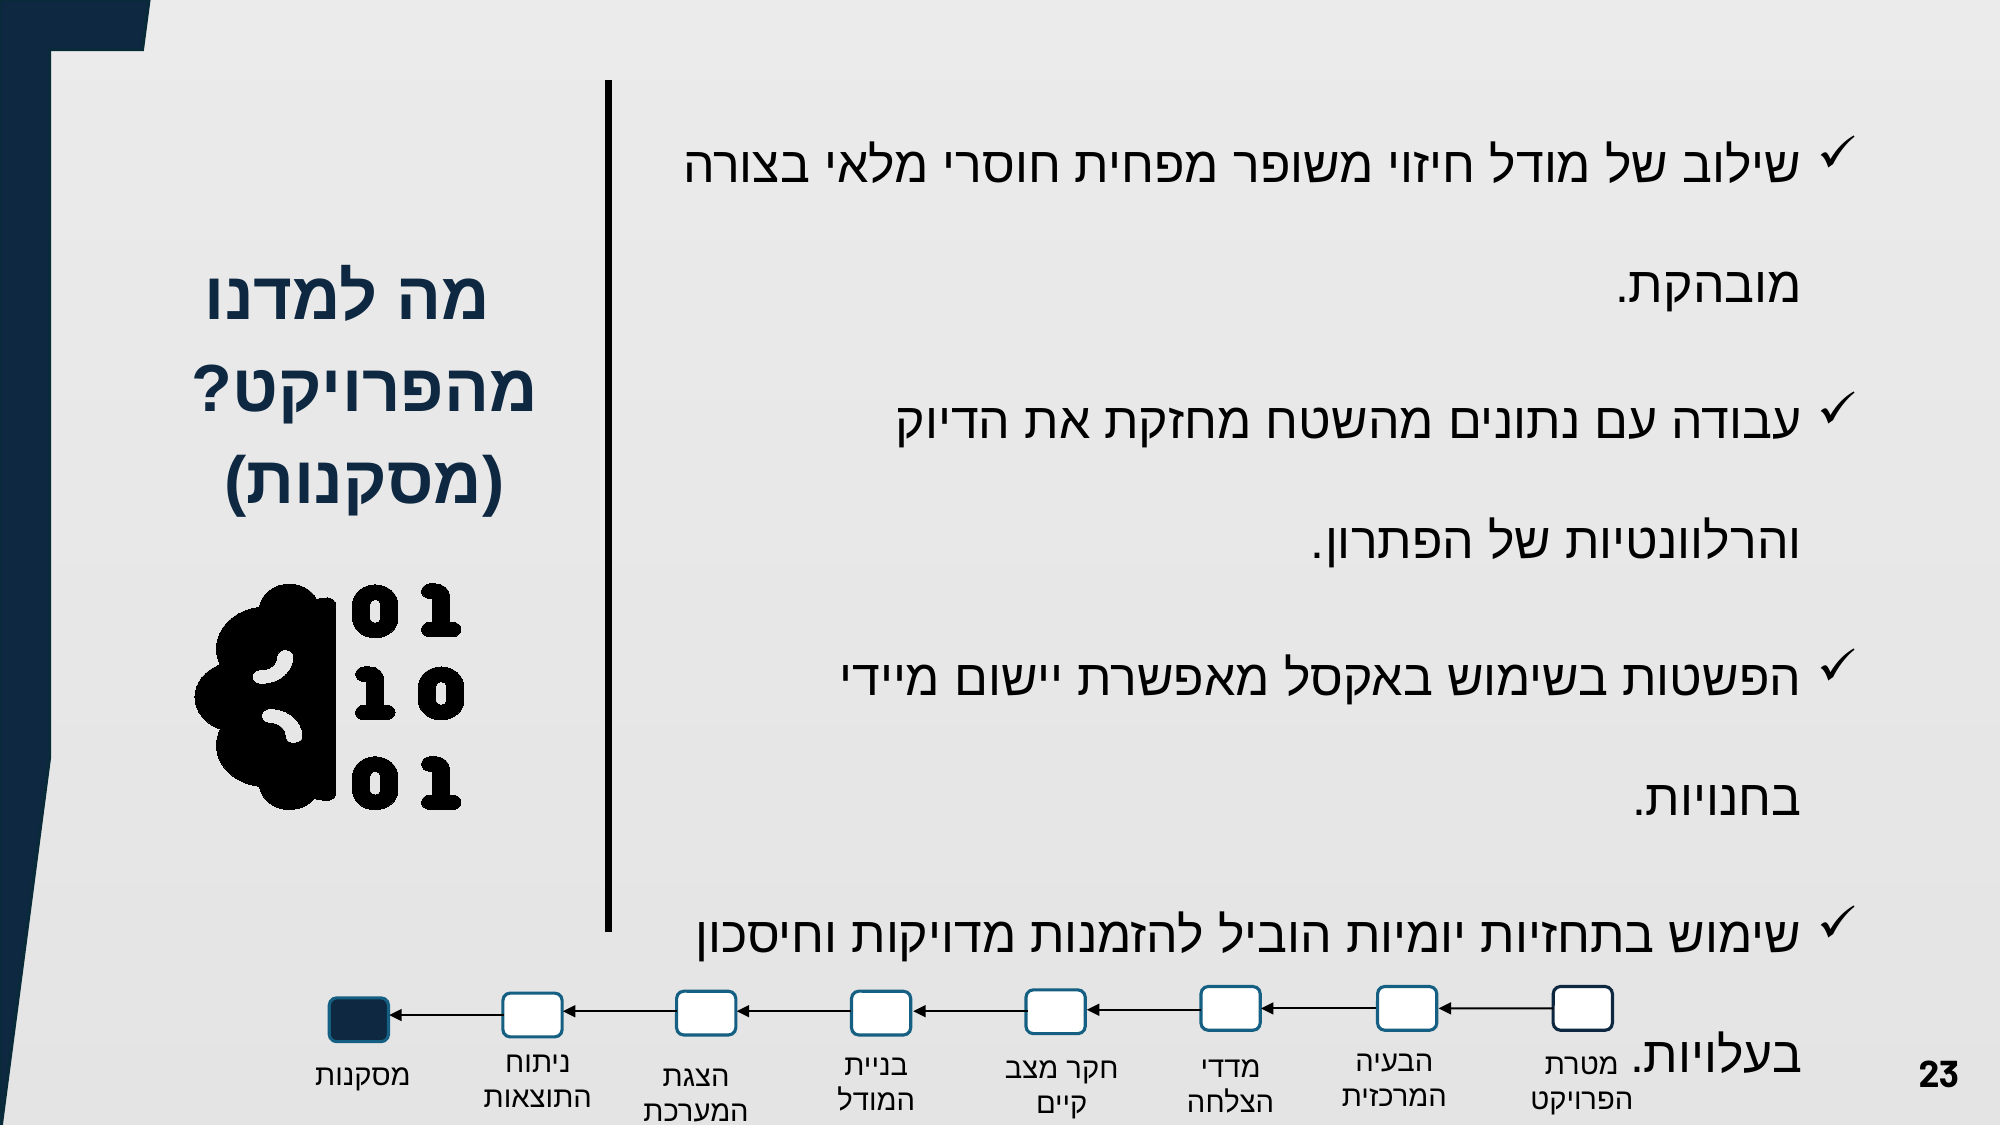

שילוב של מודל חיזוי משופר מפחית חוסרי מלאי בצורה מובהקת.
עבודה עם נתונים מהשטח מחזקת את הדיוק והרלוונטיות של הפתרון.
הפשטות בשימוש באקסל מאפשרת יישום מיידי בחנויות.
שימוש בתחזיות יומיות הוביל להזמנות מדויקות וחיסכון בעלויות.
  מה למדנו מהפרויקט? (מסקנות)

הבעיה המרכזית
ניתוח
התוצאות
מטרת הפרויקט
בניית המודל החדש
מדדי הצלחה כמותיים
חקר מצב קיים
מסקנות
הצגת המערכת
23